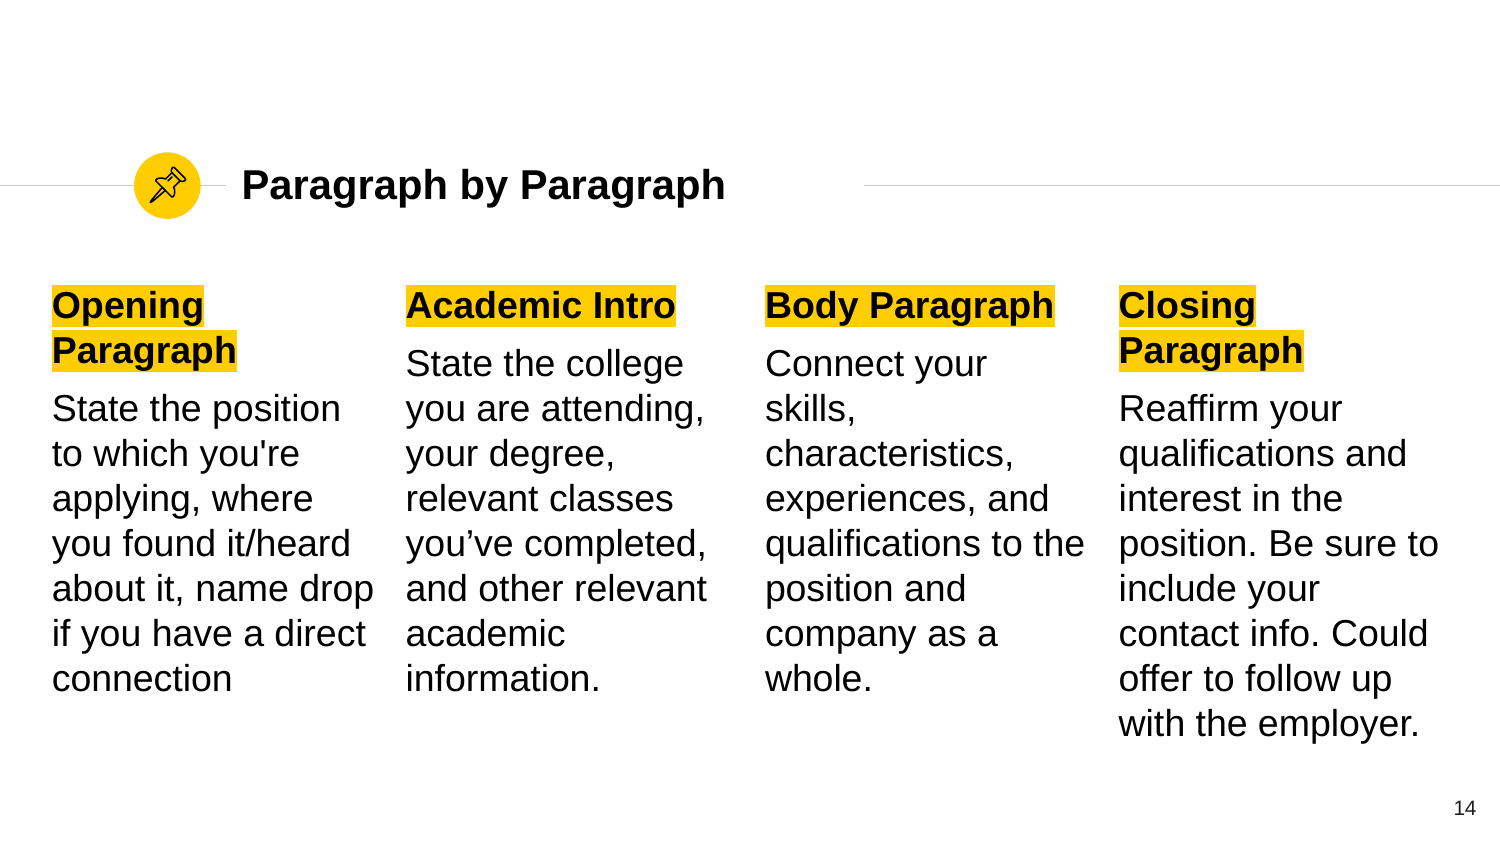

# Paragraph by Paragraph

Opening Paragraph
State the position to which you're applying, where you found it/heard about it, name drop if you have a direct connection
Academic Intro
State the college you are attending, your degree, relevant classes you’ve completed, and other relevant academic information.
Body Paragraph
Connect your skills, characteristics, experiences, and qualifications to the position and company as a whole.
Closing Paragraph
Reaffirm your qualifications and interest in the position. Be sure to include your contact info. Could offer to follow up with the employer.
14